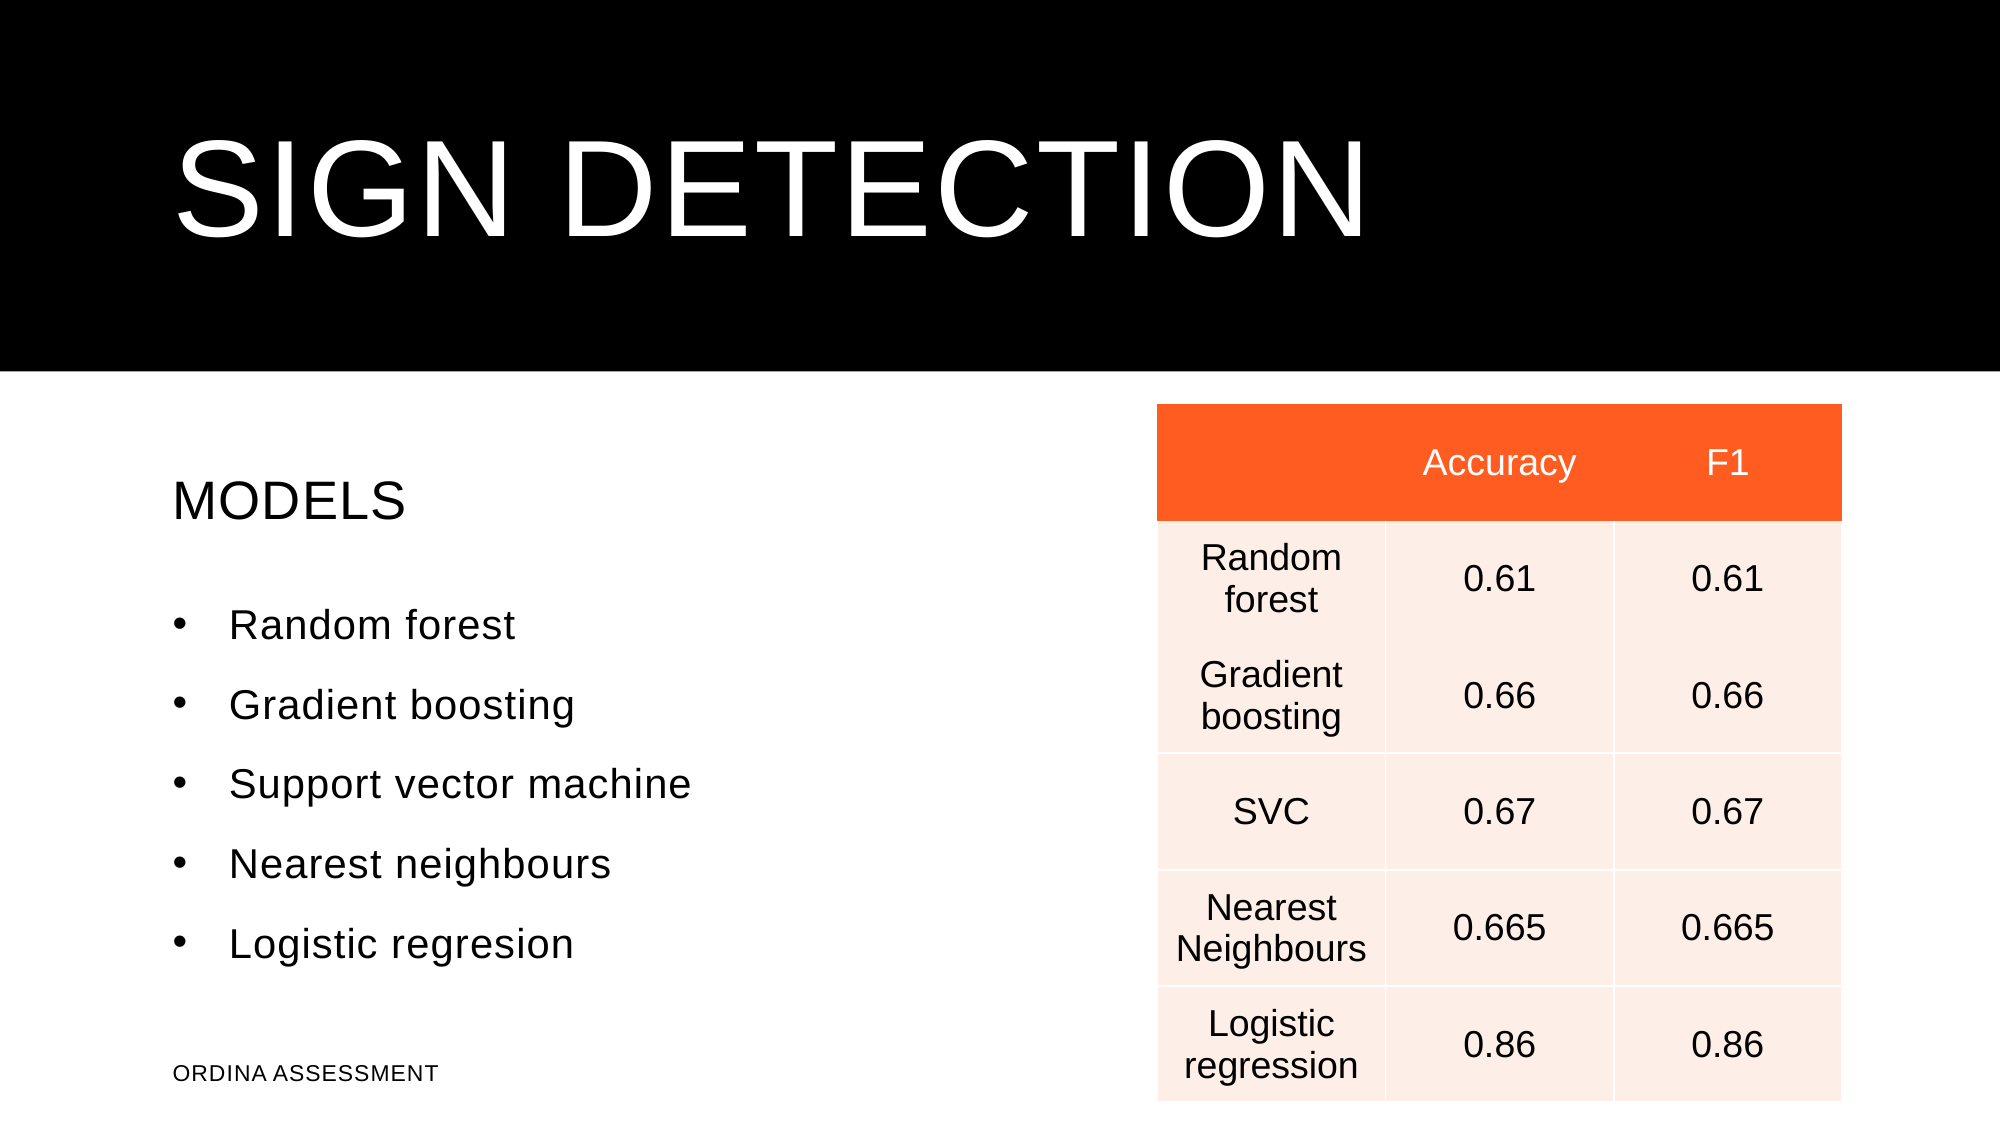

# Sign detection
| ​ | Accuracy​ | F1​ |
| --- | --- | --- |
| Random forest​ | 0.61​ | 0.61​ |
| Gradient boosting | 0.66 | 0.66 |
| SVC | 0.67 | 0.67 |
| Nearest Neighbours | 0.665 | 0.665 |
| Logistic regression | 0.86​ | 0.86​ |
Models
Random forest
Gradient boosting
Support vector machine
Nearest neighbours
Logistic regresion
Ordina Assessment
7